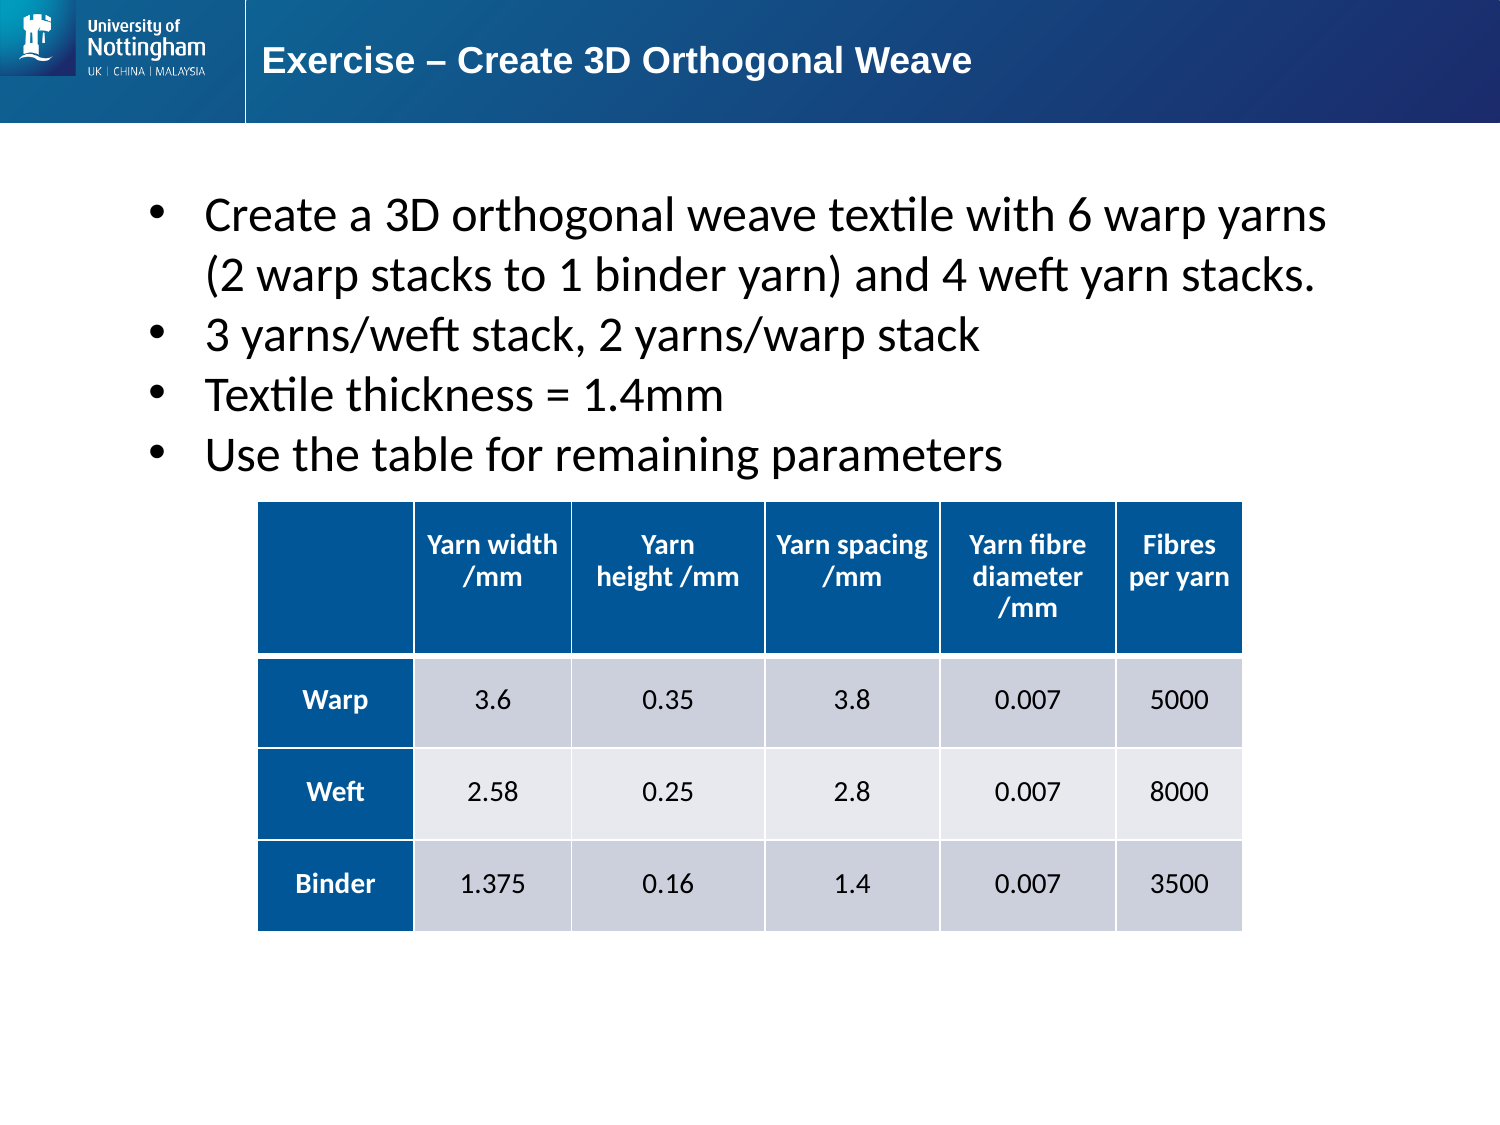

# Exercise – Create 3D Orthogonal Weave
Create a 3D orthogonal weave textile with 6 warp yarns (2 warp stacks to 1 binder yarn) and 4 weft yarn stacks.
3 yarns/weft stack, 2 yarns/warp stack
Textile thickness = 1.4mm
Use the table for remaining parameters
|  | Yarn width /mm | Yarn height /mm | Yarn spacing /mm | Yarn fibre diameter /mm | Fibres per yarn |
| --- | --- | --- | --- | --- | --- |
| Warp | 3.6 | 0.35 | 3.8 | 0.007 | 5000 |
| Weft | 2.58 | 0.25 | 2.8 | 0.007 | 8000 |
| Binder | 1.375 | 0.16 | 1.4 | 0.007 | 3500 |